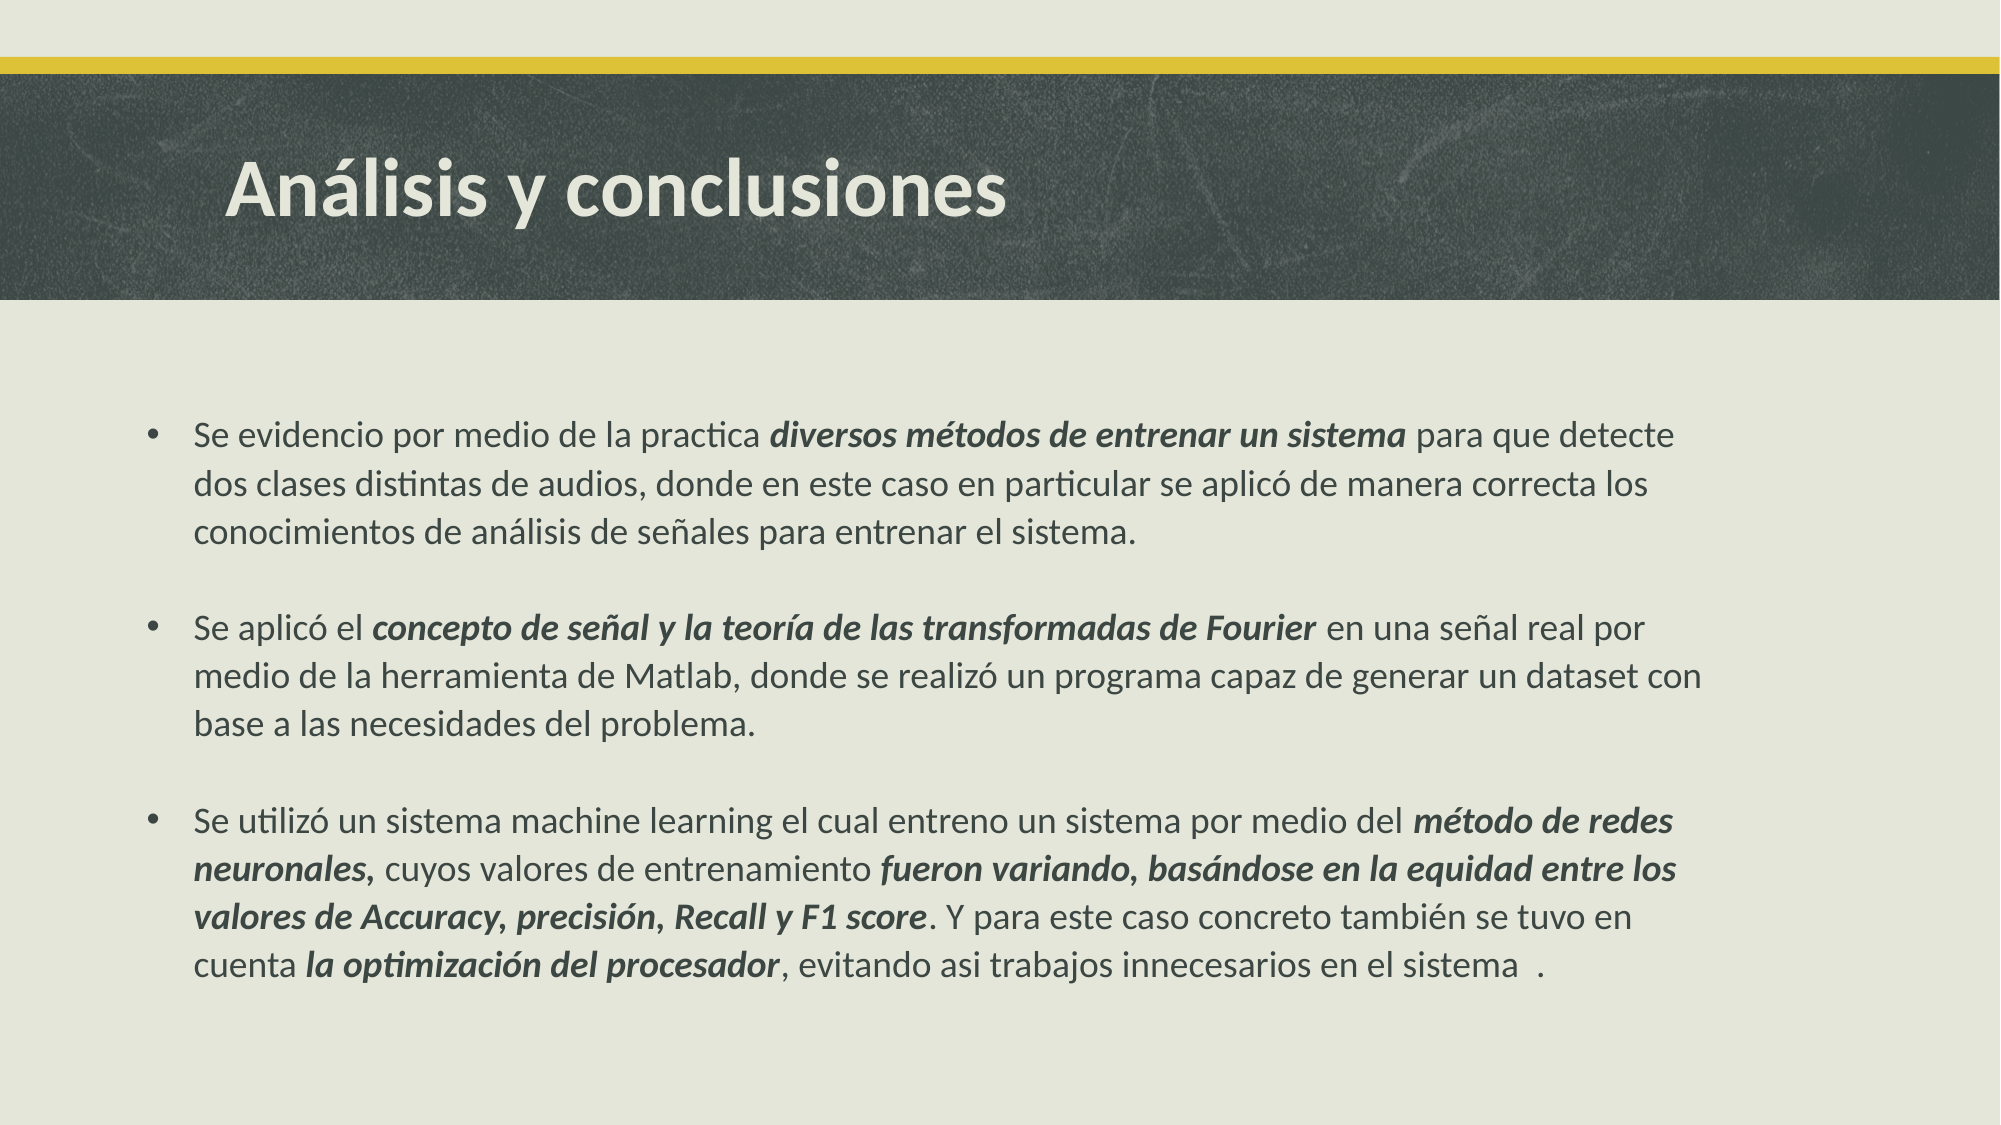

# Análisis y conclusiones
Se evidencio por medio de la practica diversos métodos de entrenar un sistema para que detecte dos clases distintas de audios, donde en este caso en particular se aplicó de manera correcta los conocimientos de análisis de señales para entrenar el sistema.

Se aplicó el concepto de señal y la teoría de las transformadas de Fourier en una señal real por medio de la herramienta de Matlab, donde se realizó un programa capaz de generar un dataset con base a las necesidades del problema.

Se utilizó un sistema machine learning el cual entreno un sistema por medio del método de redes neuronales, cuyos valores de entrenamiento fueron variando, basándose en la equidad entre los valores de Accuracy, precisión, Recall y F1 score. Y para este caso concreto también se tuvo en cuenta la optimización del procesador, evitando asi trabajos innecesarios en el sistema  .